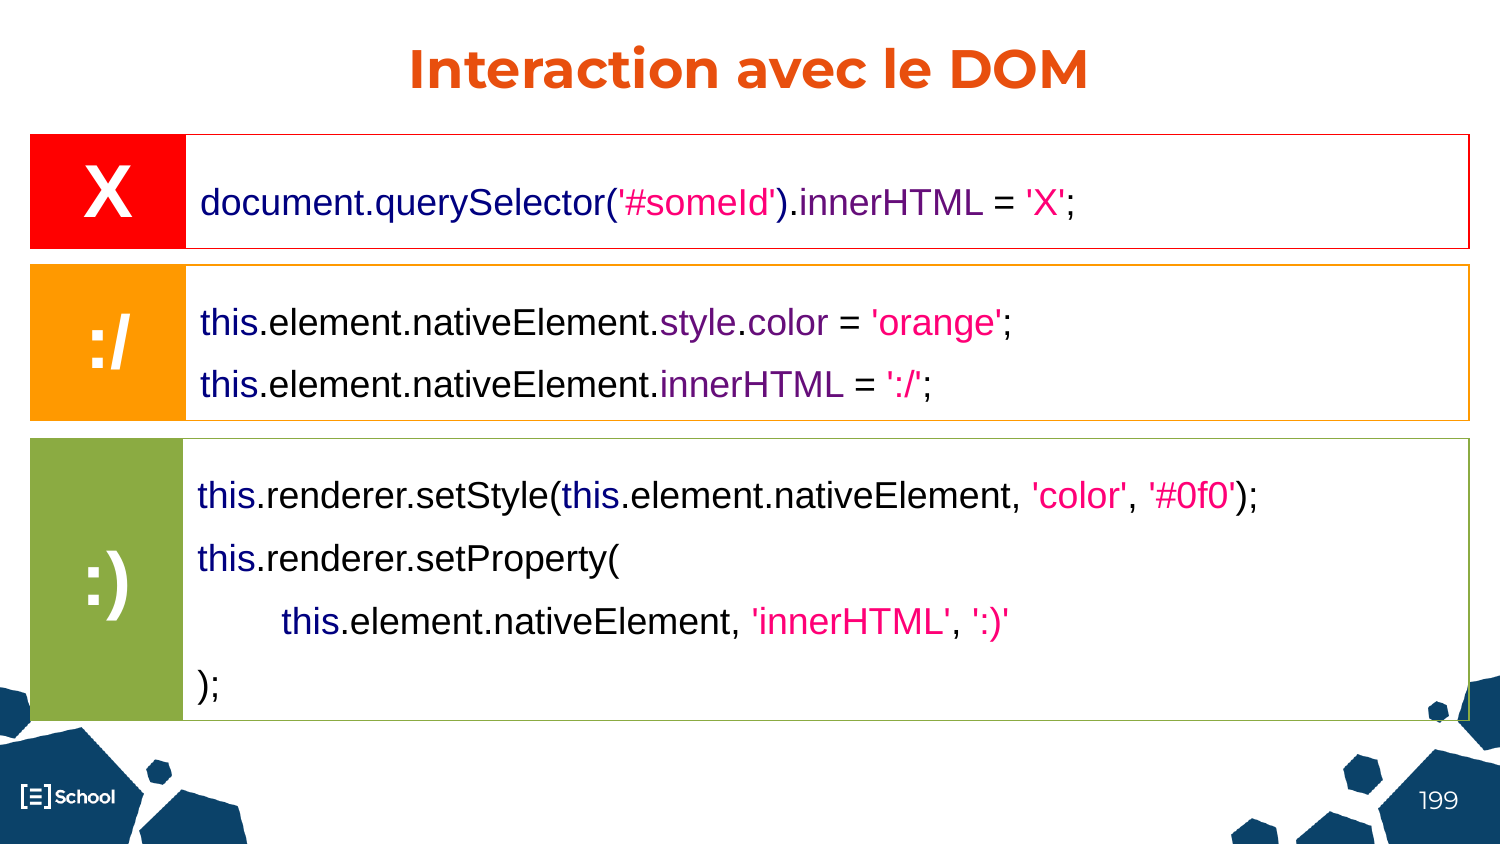

Interaction avec le DOM
| X | document.querySelector('#someId').innerHTML = 'X'; |
| --- | --- |
| :/ | this.element.nativeElement.style.color = 'orange'; this.element.nativeElement.innerHTML = ':/'; |
| --- | --- |
| :) | this.renderer.setStyle(this.element.nativeElement, 'color', '#0f0'); this.renderer.setProperty( this.element.nativeElement, 'innerHTML', ':)' ); |
| --- | --- |
199